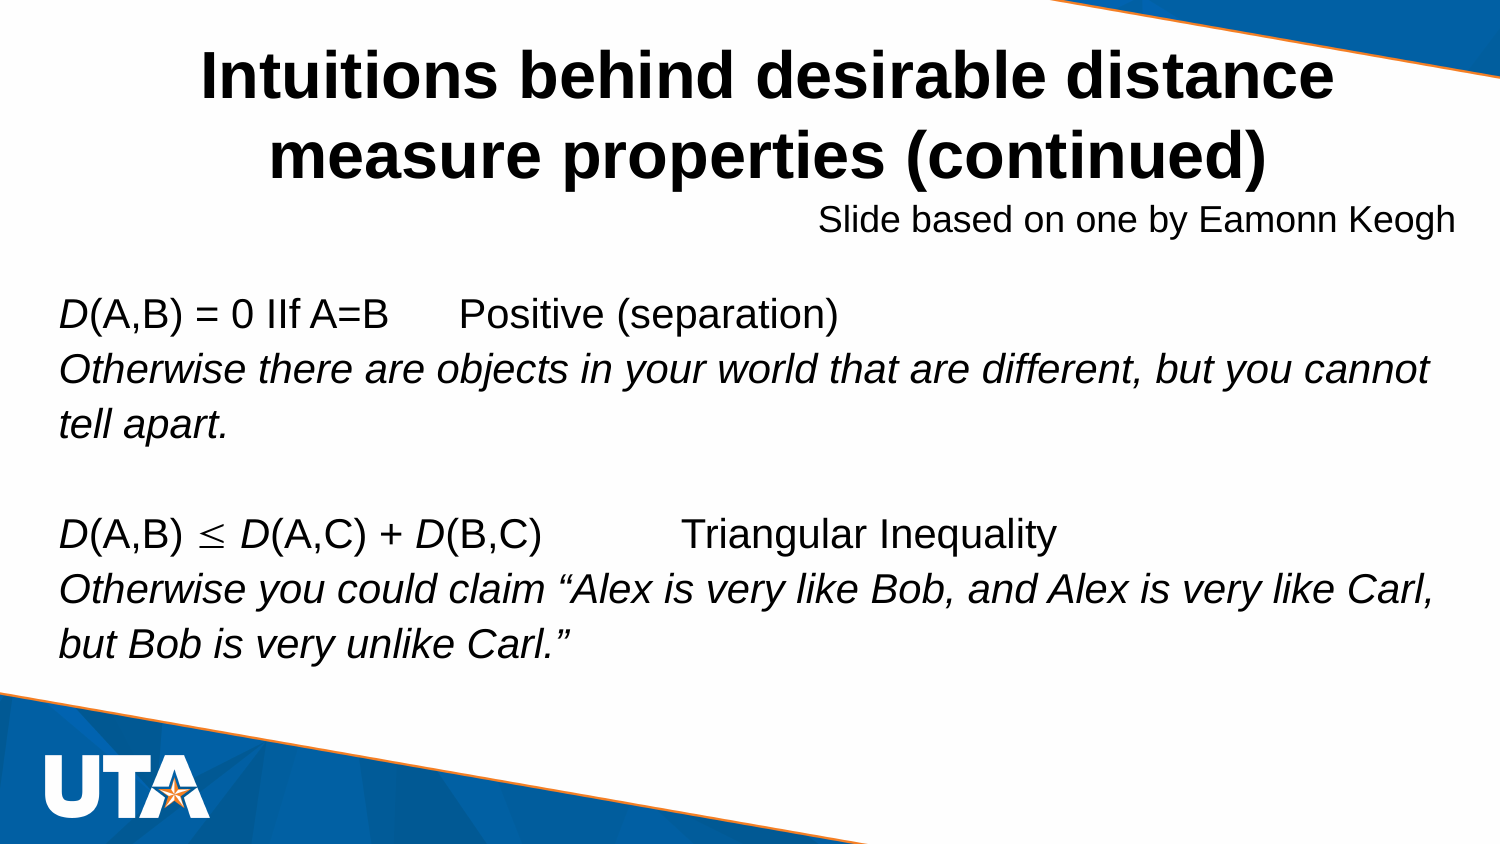

Intuitions behind desirable distance measure properties (continued)
Slide based on one by Eamonn Keogh
D(A,B) = 0 IIf A=B      Positive (separation)
Otherwise there are objects in your world that are different, but you cannot tell apart.

D(A,B) ≤ D(A,C) + D(B,C)	  Triangular Inequality
Otherwise you could claim “Alex is very like Bob, and Alex is very like Carl, but Bob is very unlike Carl.”